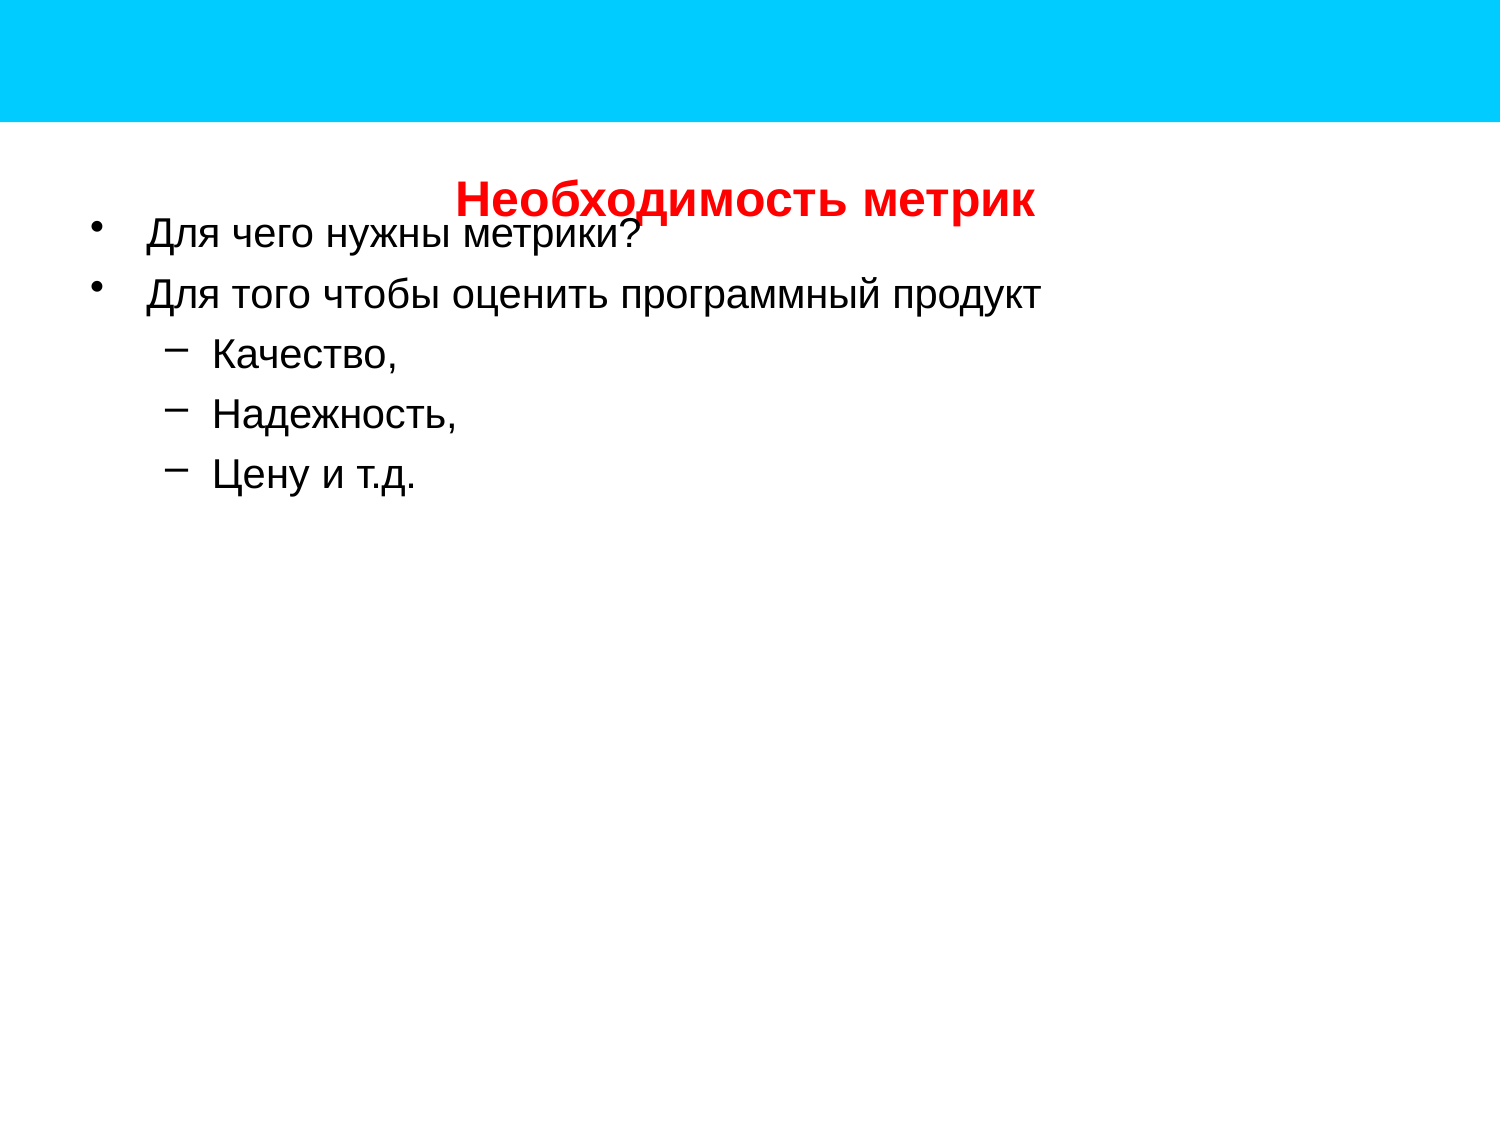

# Необходимость метрик
Для чего нужны метрики?
Для того чтобы оценить программный продукт
Качество,
Надежность,
Цену и т.д.